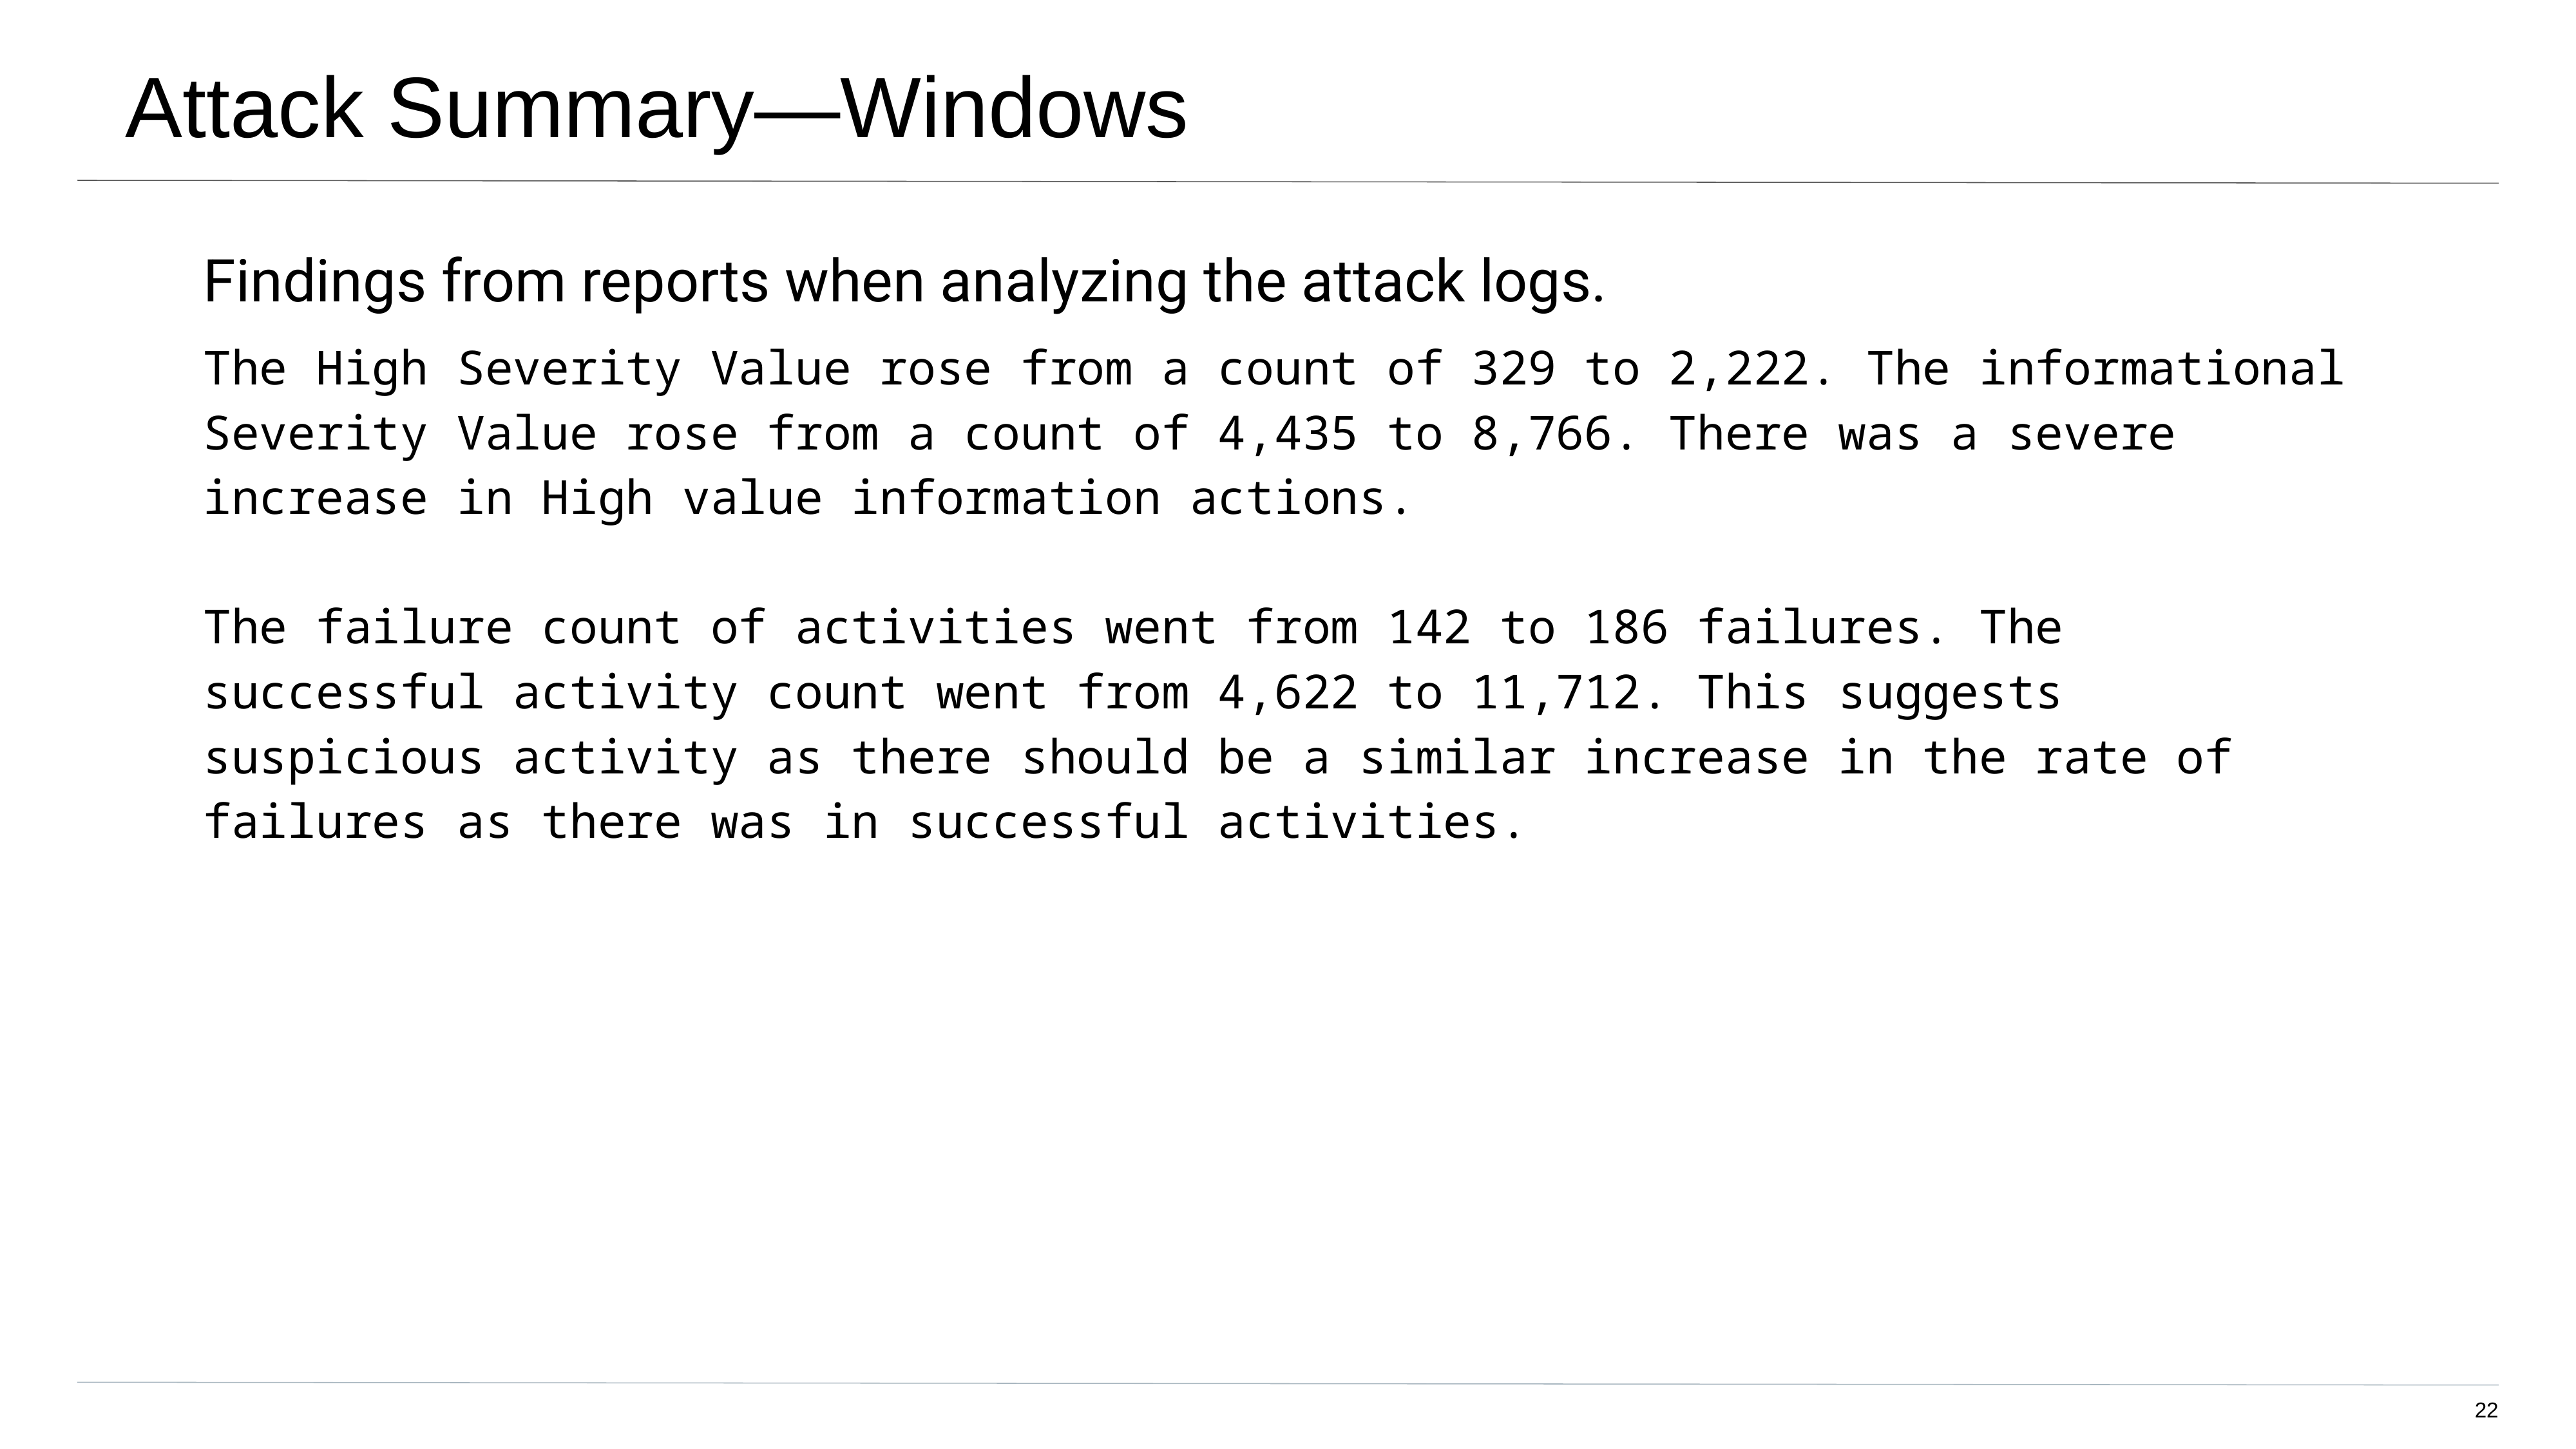

# Attack Summary—Windows
Findings from reports when analyzing the attack logs.
The High Severity Value rose from a count of 329 to 2,222. The informational Severity Value rose from a count of 4,435 to 8,766. There was a severe increase in High value information actions.

The failure count of activities went from 142 to 186 failures. The successful activity count went from 4,622 to 11,712. This suggests suspicious activity as there should be a similar increase in the rate of failures as there was in successful activities.

22